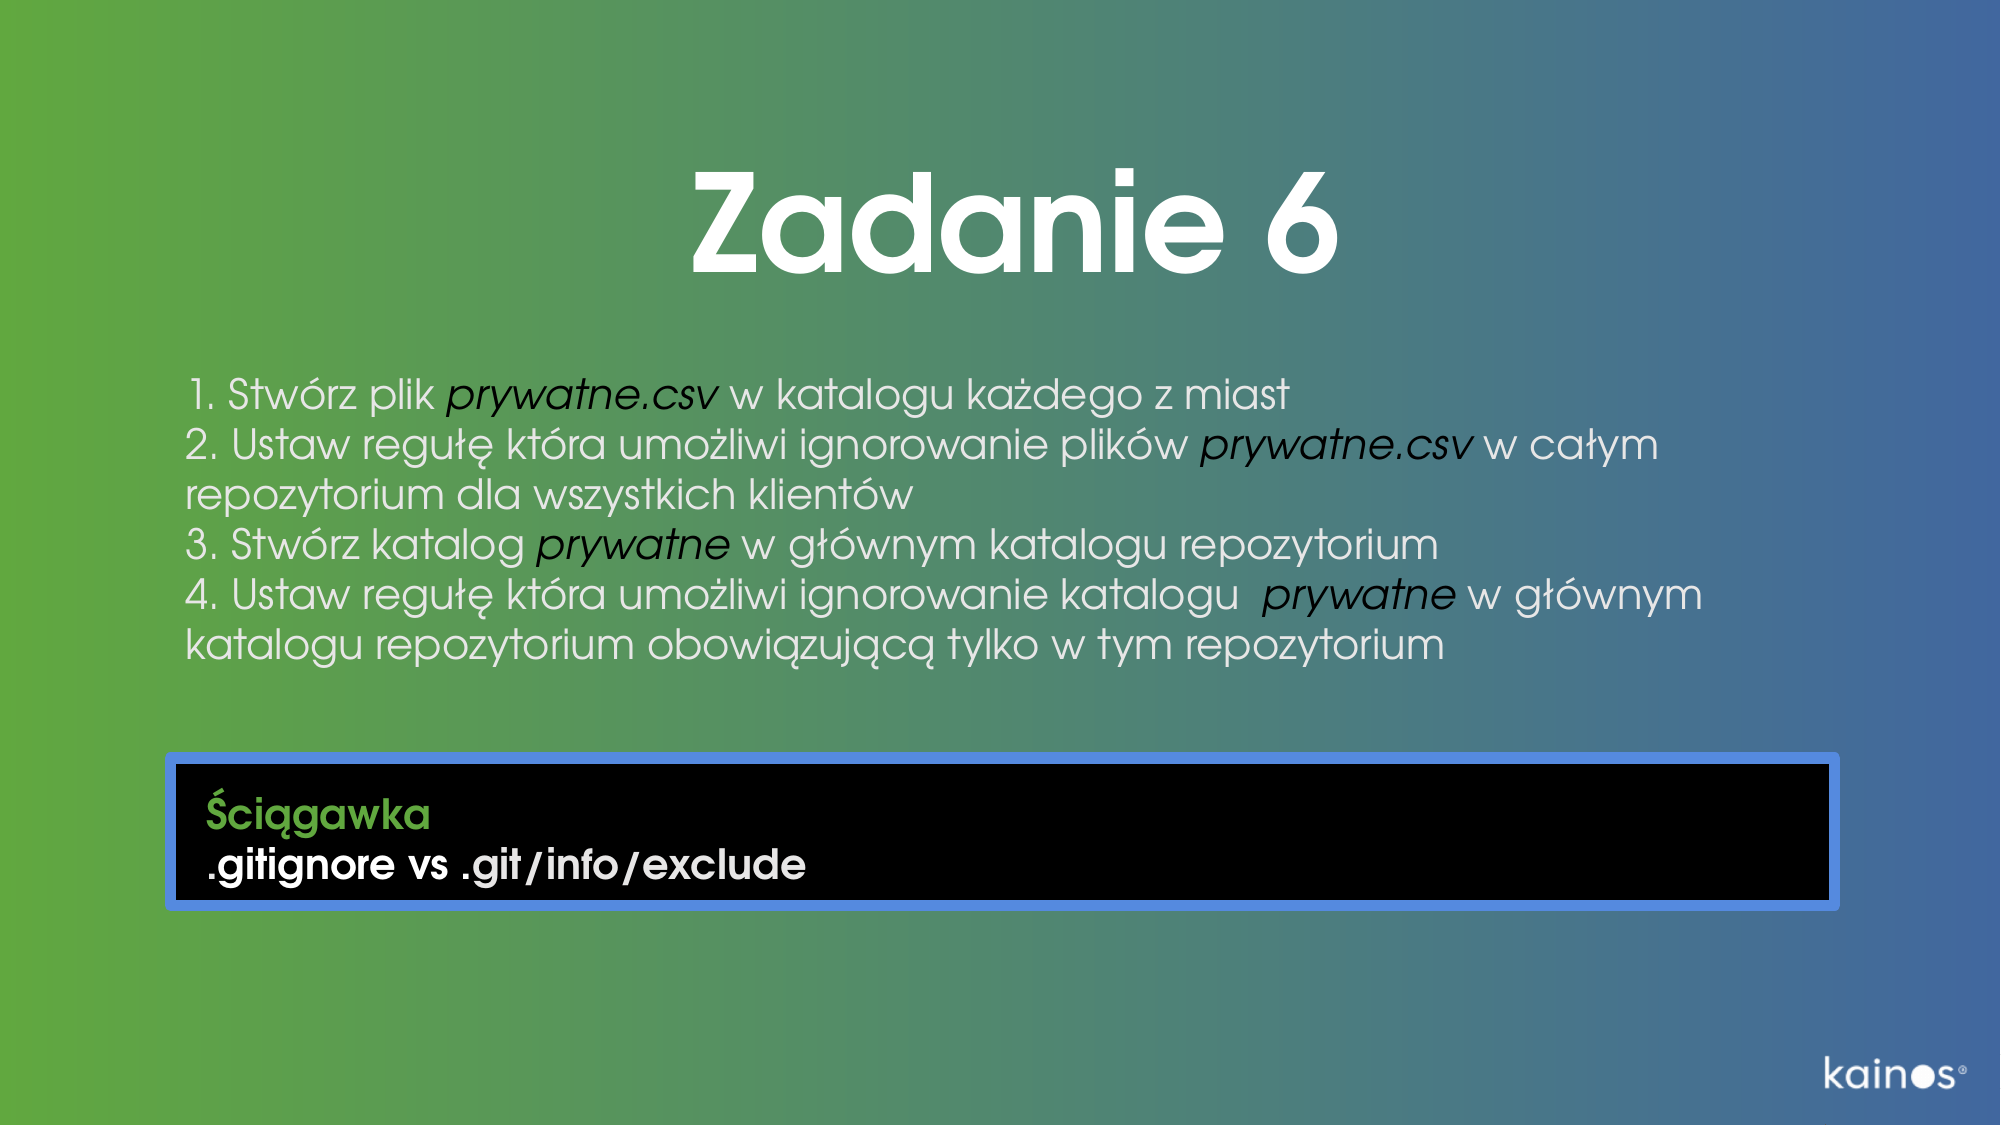

# Zadanie 6
1. Stwórz plik prywatne.csv w katalogu każdego z miast
2. Ustaw regułę która umożliwi ignorowanie plików prywatne.csv w całym repozytorium dla wszystkich klientów
3. Stwórz katalog prywatne w głównym katalogu repozytorium
4. Ustaw regułę która umożliwi ignorowanie katalogu  prywatne w głównym katalogu repozytorium obowiązującą tylko w tym repozytorium

Ściągawka
.gitignore vs .git/info/exclude